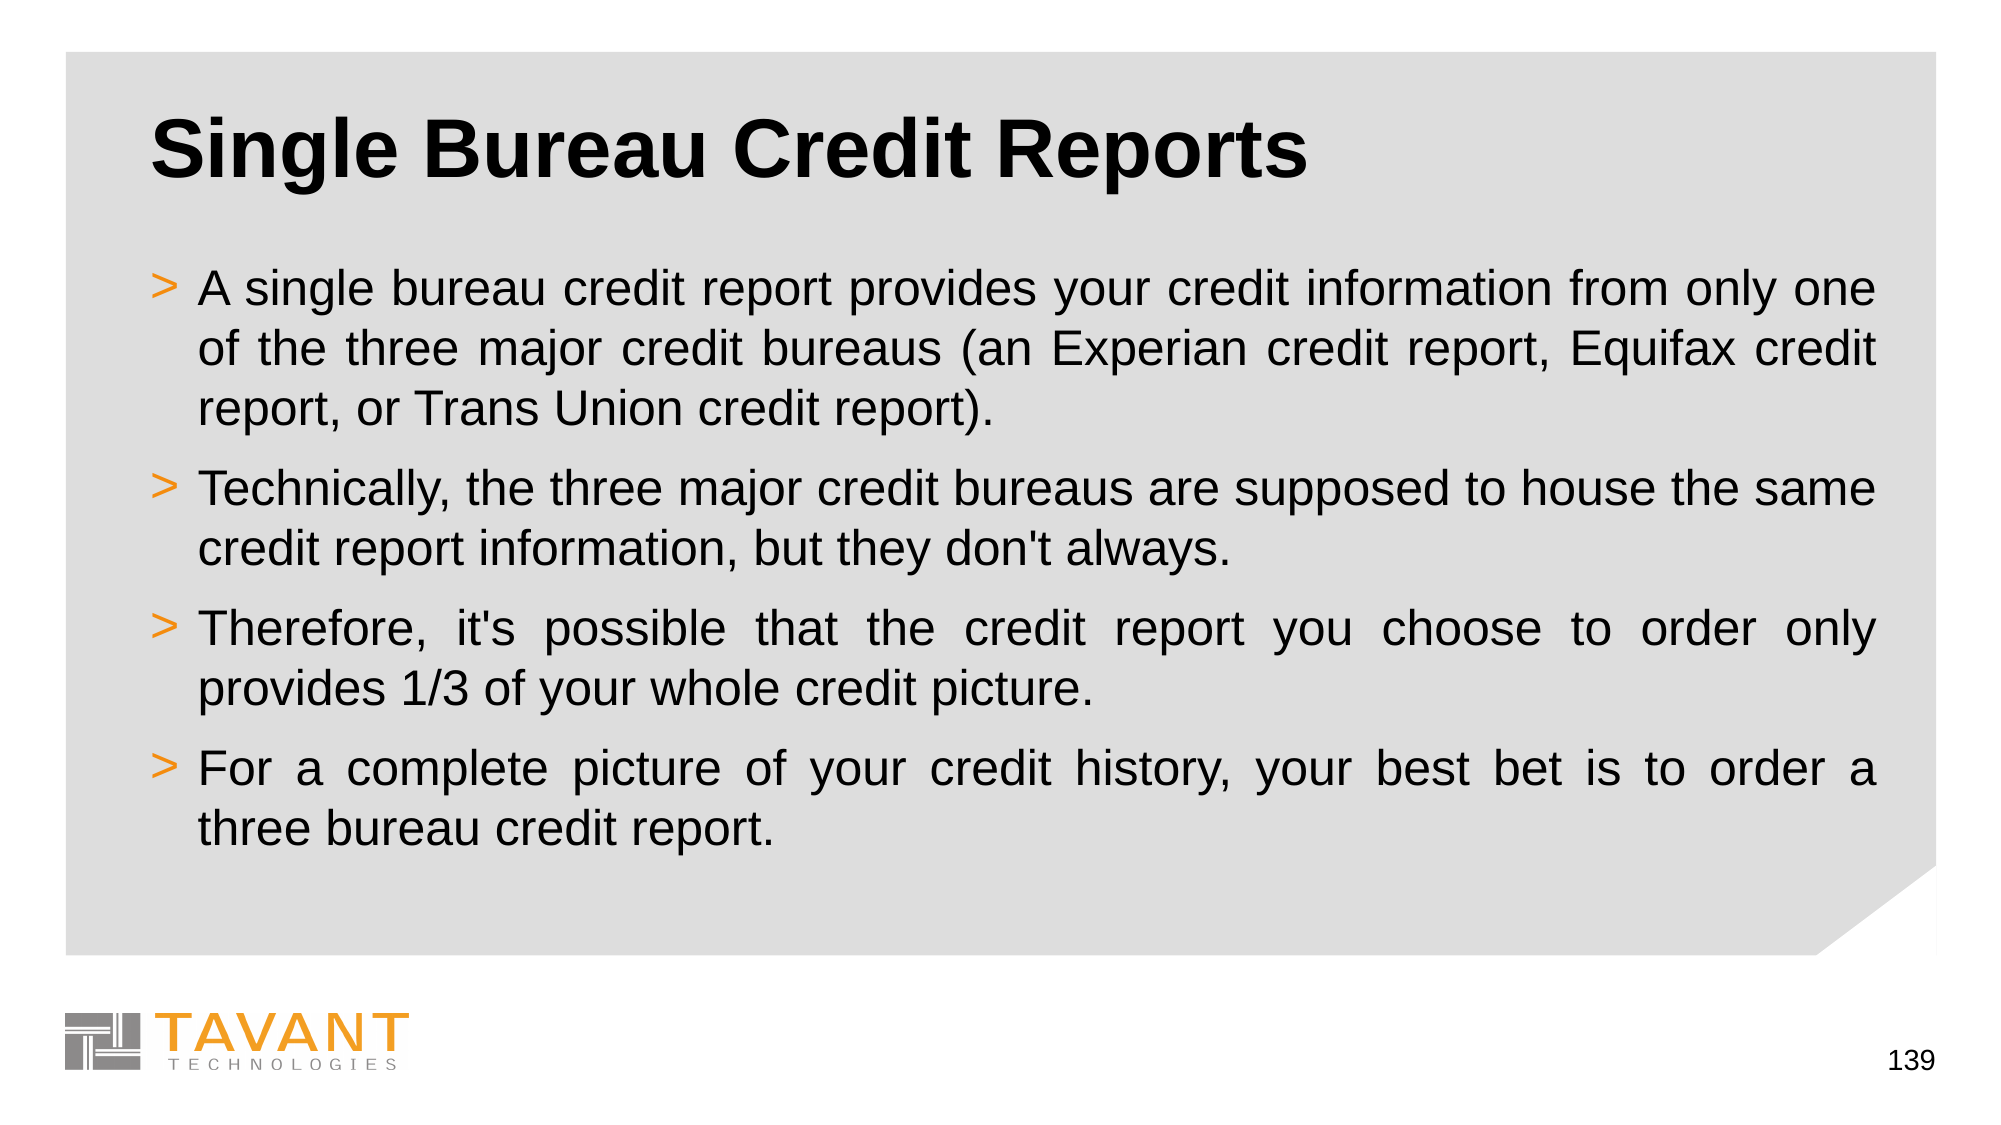

# Single Bureau Credit Reports
A single bureau credit report provides your credit information from only one of the three major credit bureaus (an Experian credit report, Equifax credit report, or Trans Union credit report).
Technically, the three major credit bureaus are supposed to house the same credit report information, but they don't always.
Therefore, it's possible that the credit report you choose to order only provides 1/3 of your whole credit picture.
For a complete picture of your credit history, your best bet is to order a three bureau credit report.
139